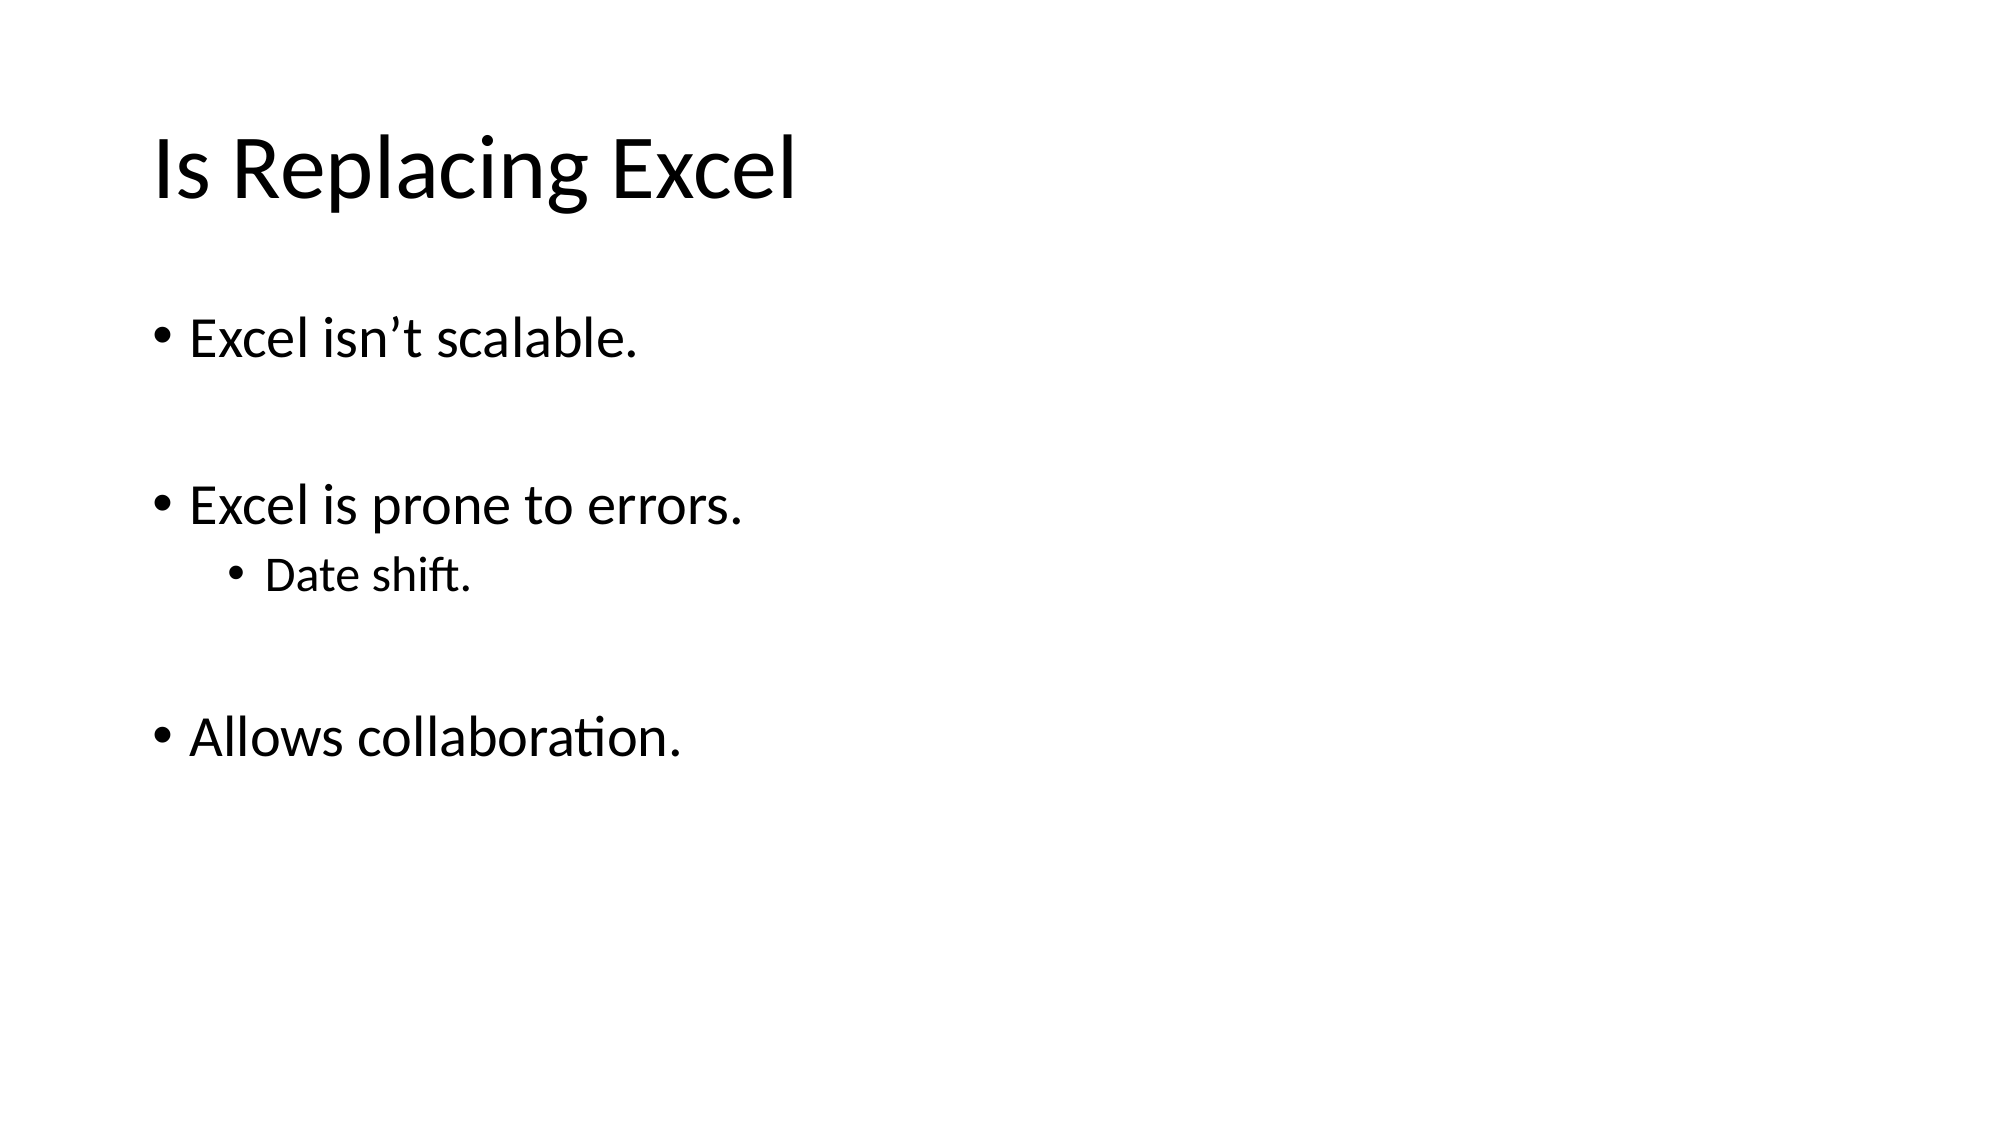

# Is Replacing Excel
Excel isn’t scalable.

Excel is prone to errors.
Date shift.

Allows collaboration.